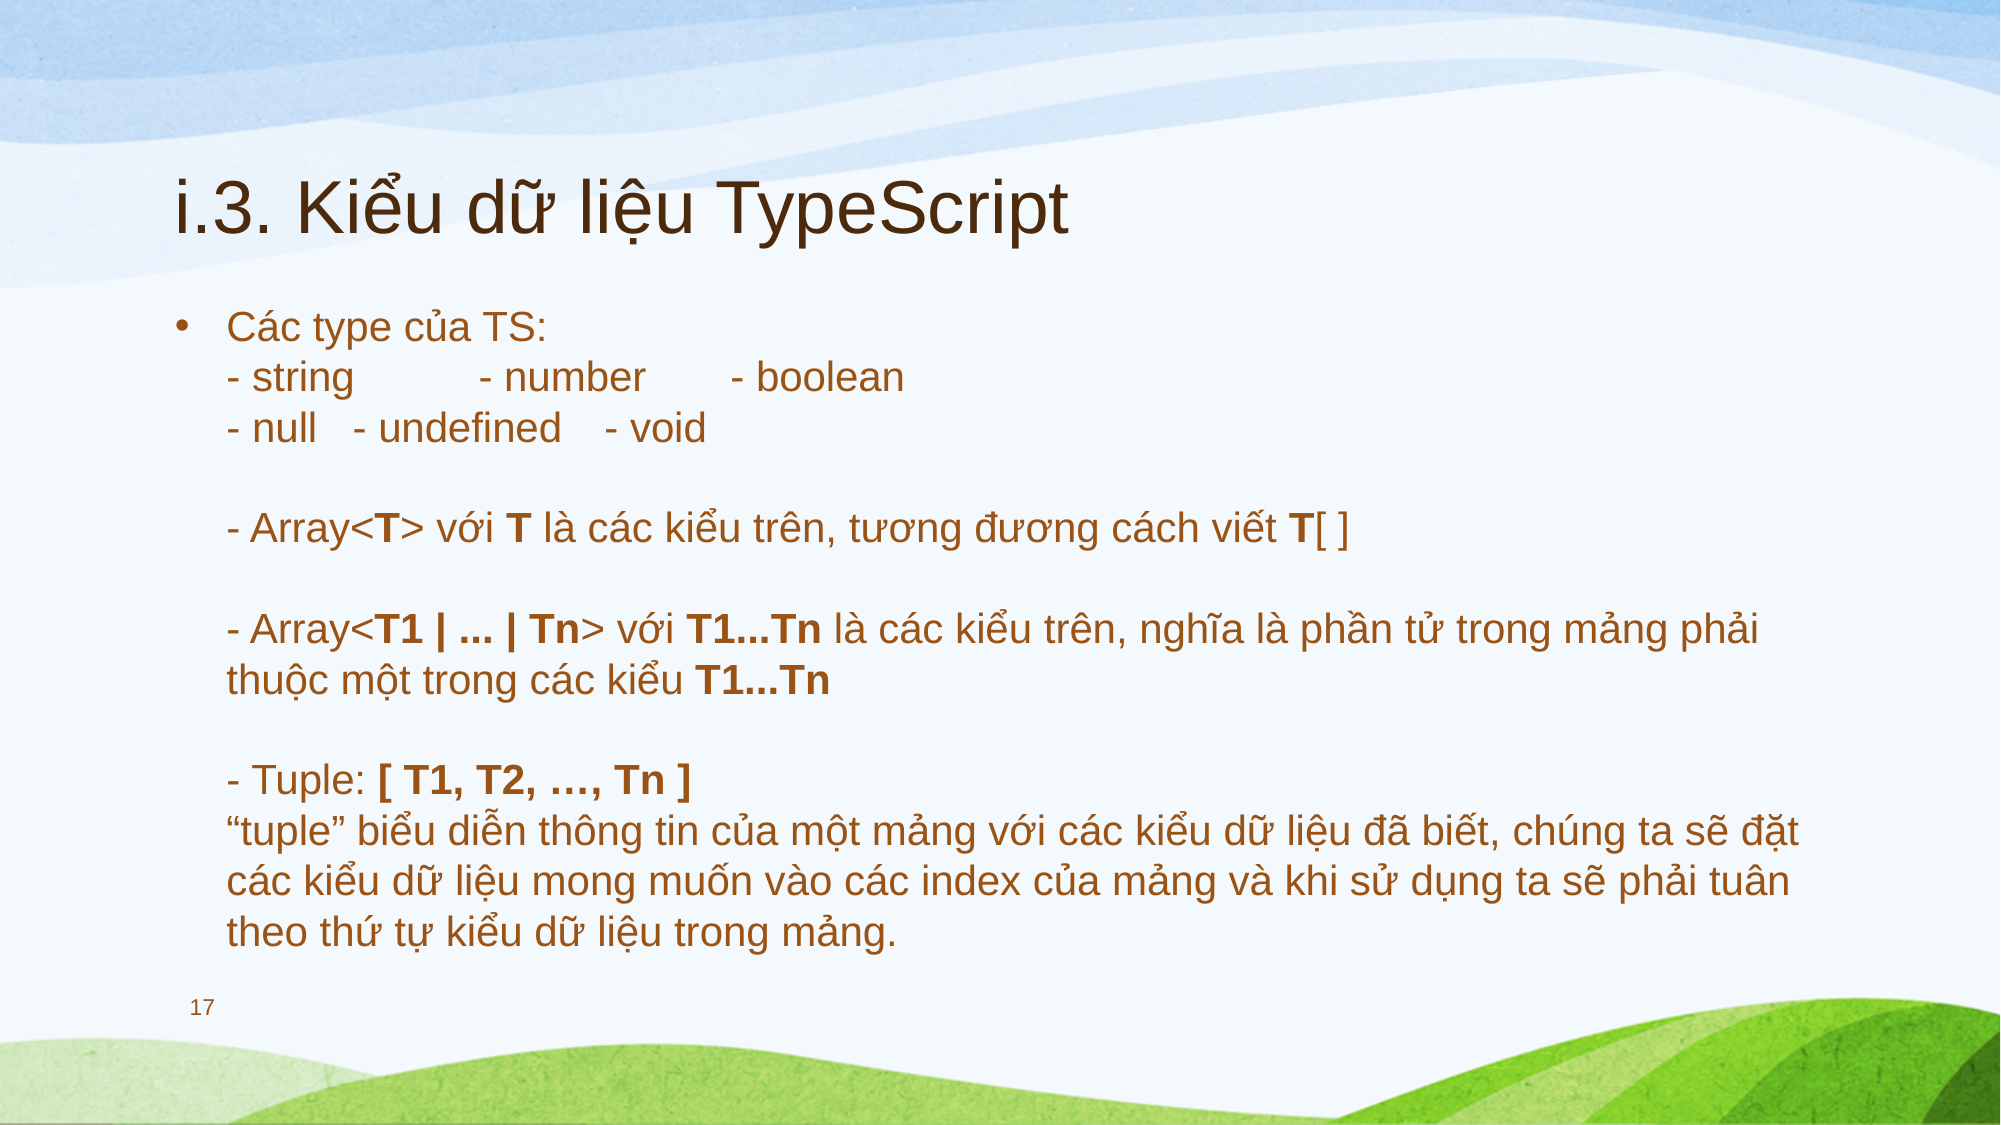

# i.3. Kiểu dữ liệu TypeScript
Các type của TS:
- string		- number		- boolean
- null		- undefined		- void
- Array<T> với T là các kiểu trên, tương đương cách viết T[ ]
- Array<T1 | ... | Tn> với T1...Tn là các kiểu trên, nghĩa là phần tử trong mảng phải thuộc một trong các kiểu T1...Tn
- Tuple: [ T1, T2, …, Tn ]
“tuple” biểu diễn thông tin của một mảng với các kiểu dữ liệu đã biết, chúng ta sẽ đặt các kiểu dữ liệu mong muốn vào các index của mảng và khi sử dụng ta sẽ phải tuân theo thứ tự kiểu dữ liệu trong mảng.
17